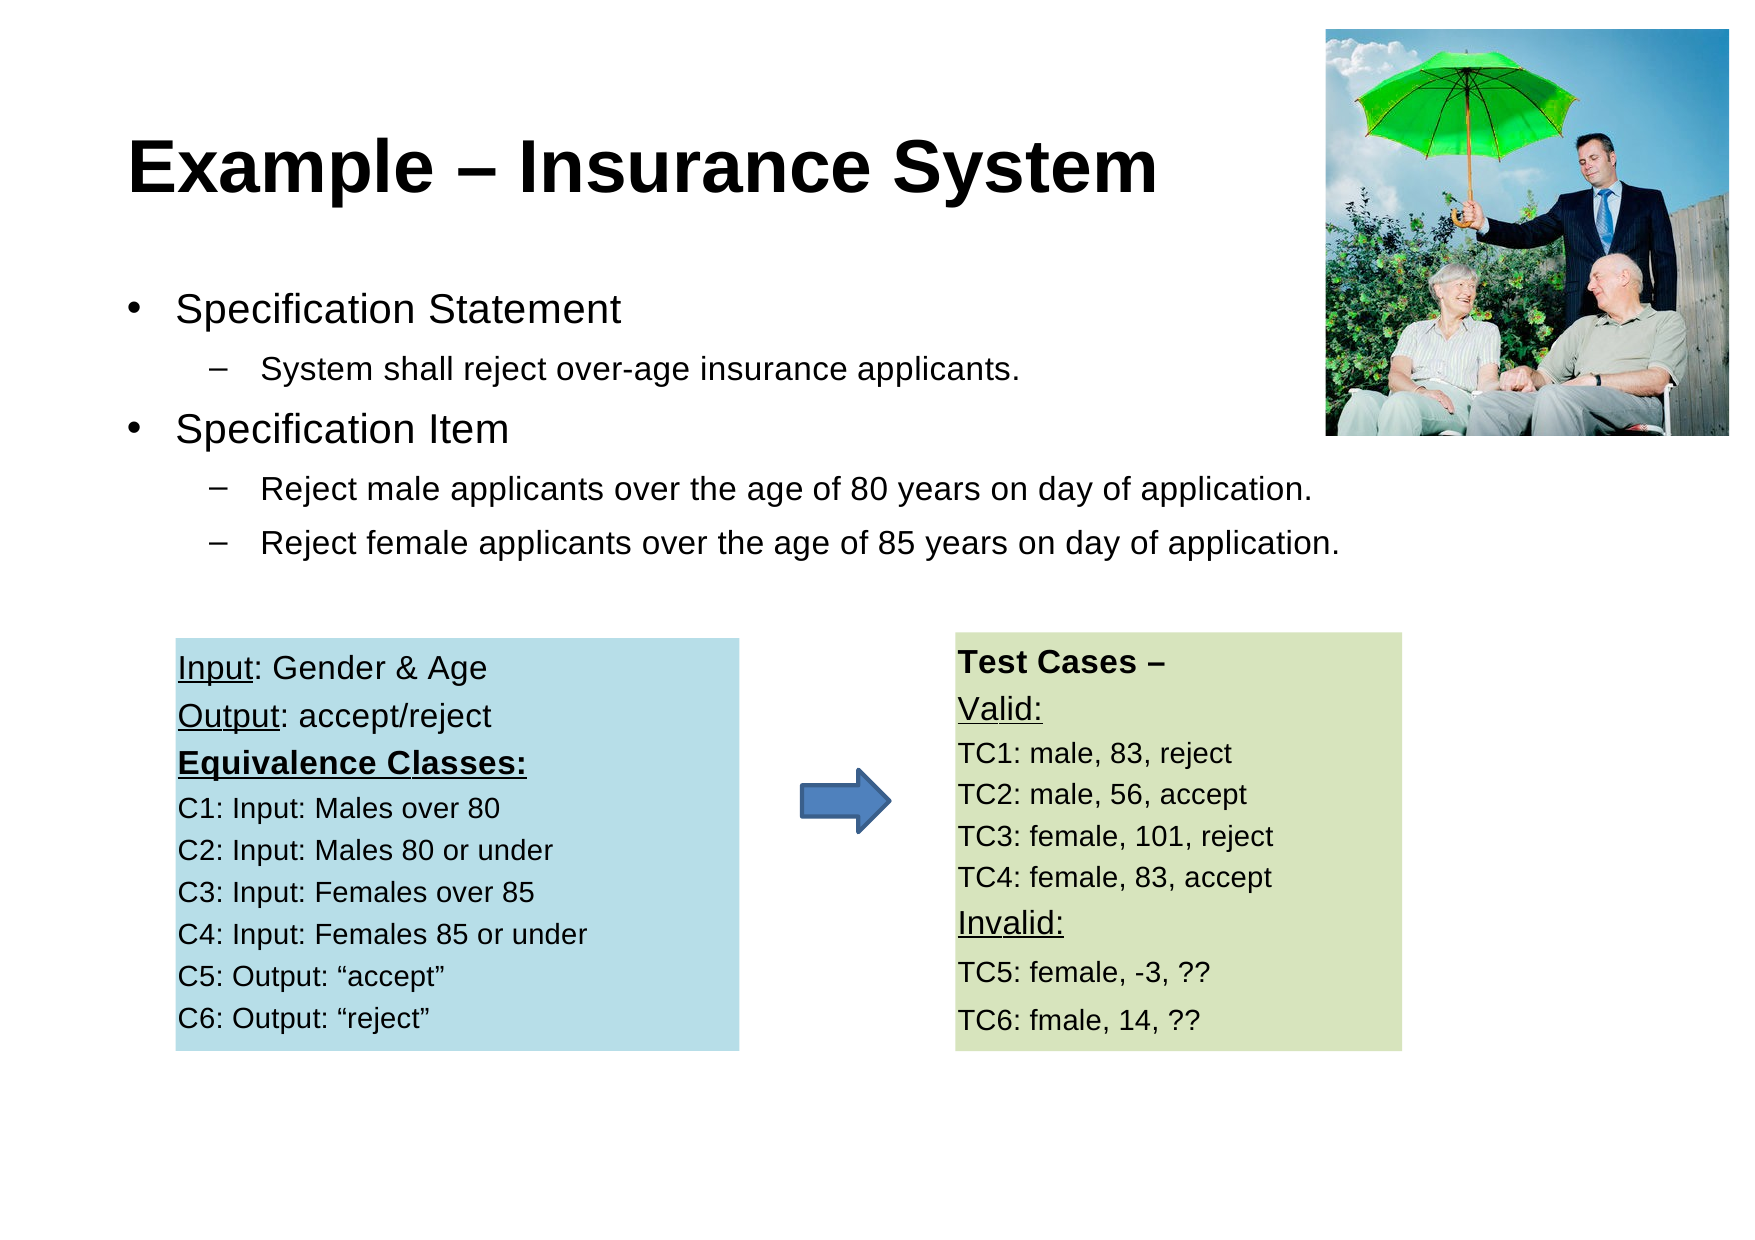

# Example – Insurance System
Specification Statement

System shall reject over-age insurance applicants.

Specification Item

Reject male applicants over the age of 80 years on day of application.

Reject female applicants over the age of 85 years on day of application.
Test Cases –
Valid:
TC1: male, 83, reject
TC2: male, 56, accept
TC3: female, 101, reject
TC4: female, 83, accept
Invalid:

TC5: female, -3, ??

TC6: fmale, 14, ??
Input: Gender & Age
Output: accept/reject
Equivalence Classes:
C1: Input: Males over 80
C2: Input: Males 80 or under
C3: Input: Females over 85
C4: Input: Females 85 or under
C5: Output: “accept”
C6: Output: “reject”